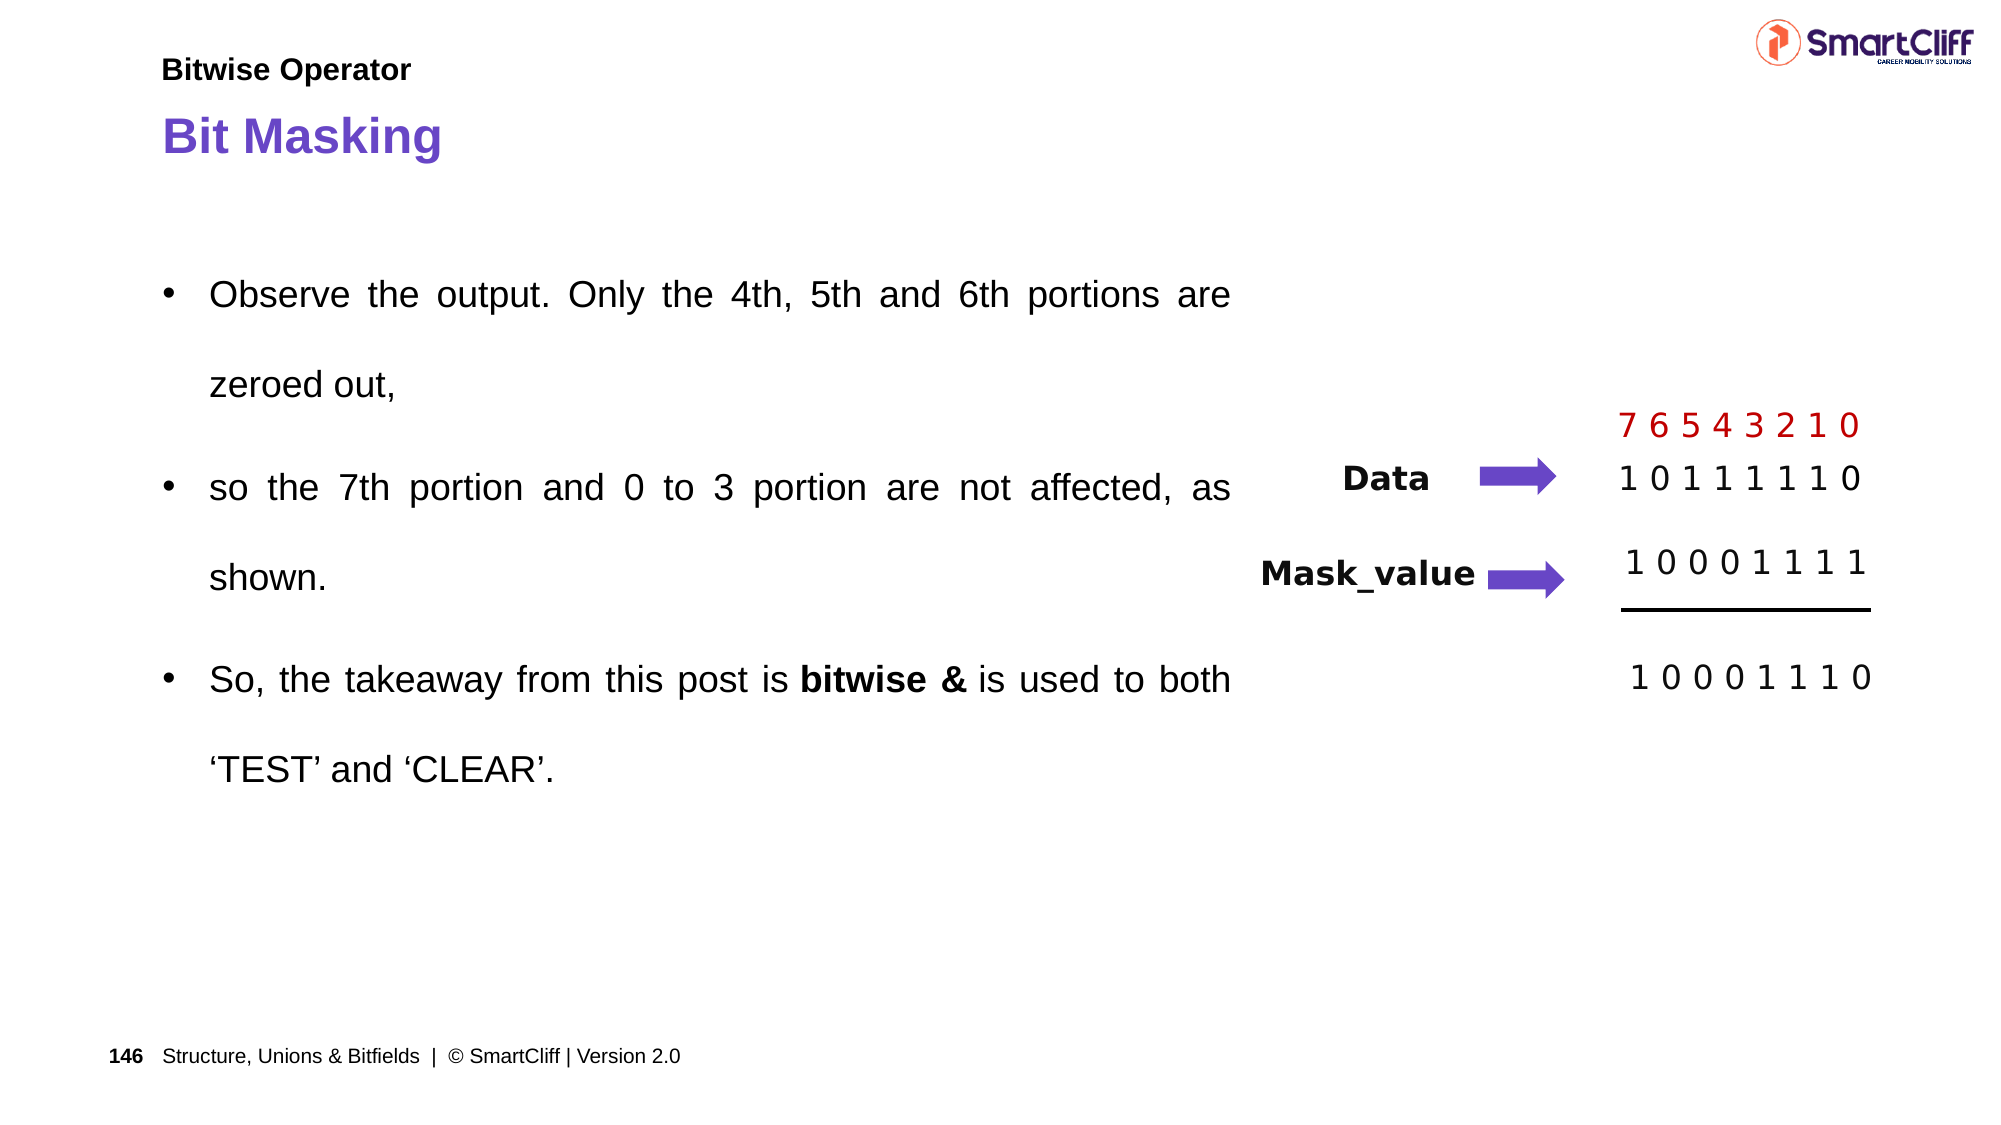

Bitwise Operator
# Bit Masking
Observe the output. Only the 4th, 5th and 6th portions are zeroed out,
so the 7th portion and 0 to 3 portion are not affected, as shown.
So, the takeaway from this post is bitwise & is used to both ‘TEST’ and ‘CLEAR’.

7 6 5 4 3 2 1 0
Data
1 0 1 1 1 1 1 0

1 0 0 0 1 1 1 1
Mask_value

1 0 0 0 1 1 1 0
Structure, Unions & Bitfields  |  © SmartCliff | Version 2.0
146